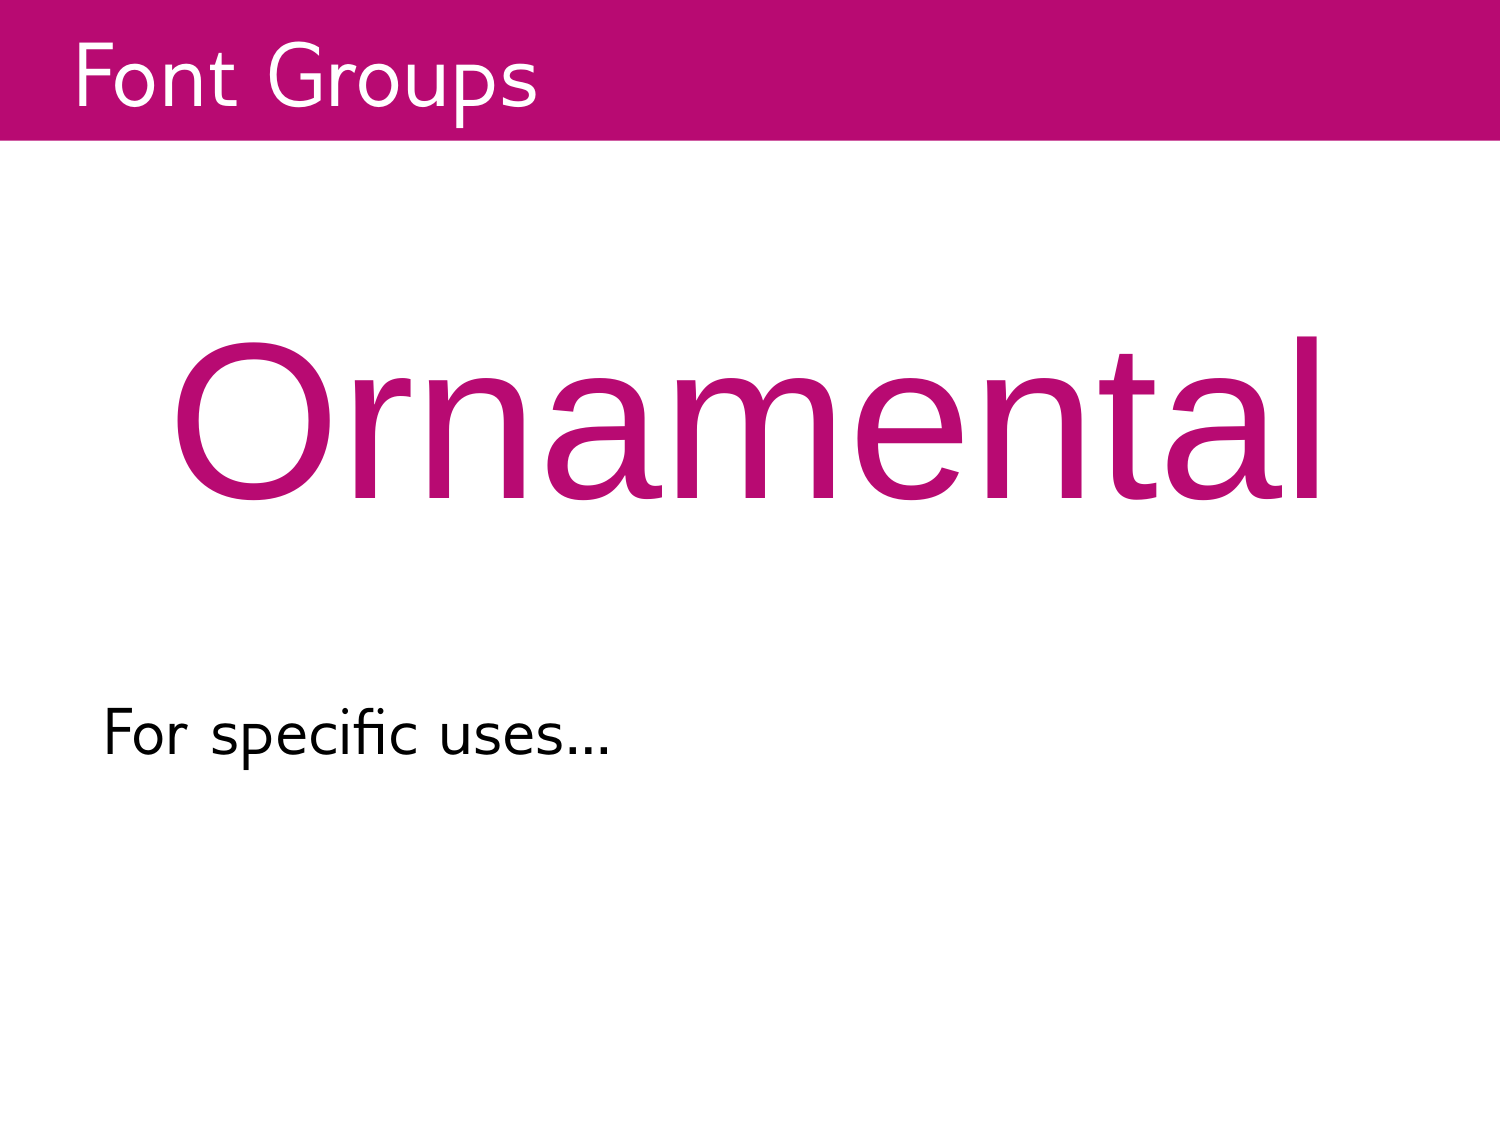

# Font Groups
Ornamental
For specific uses…